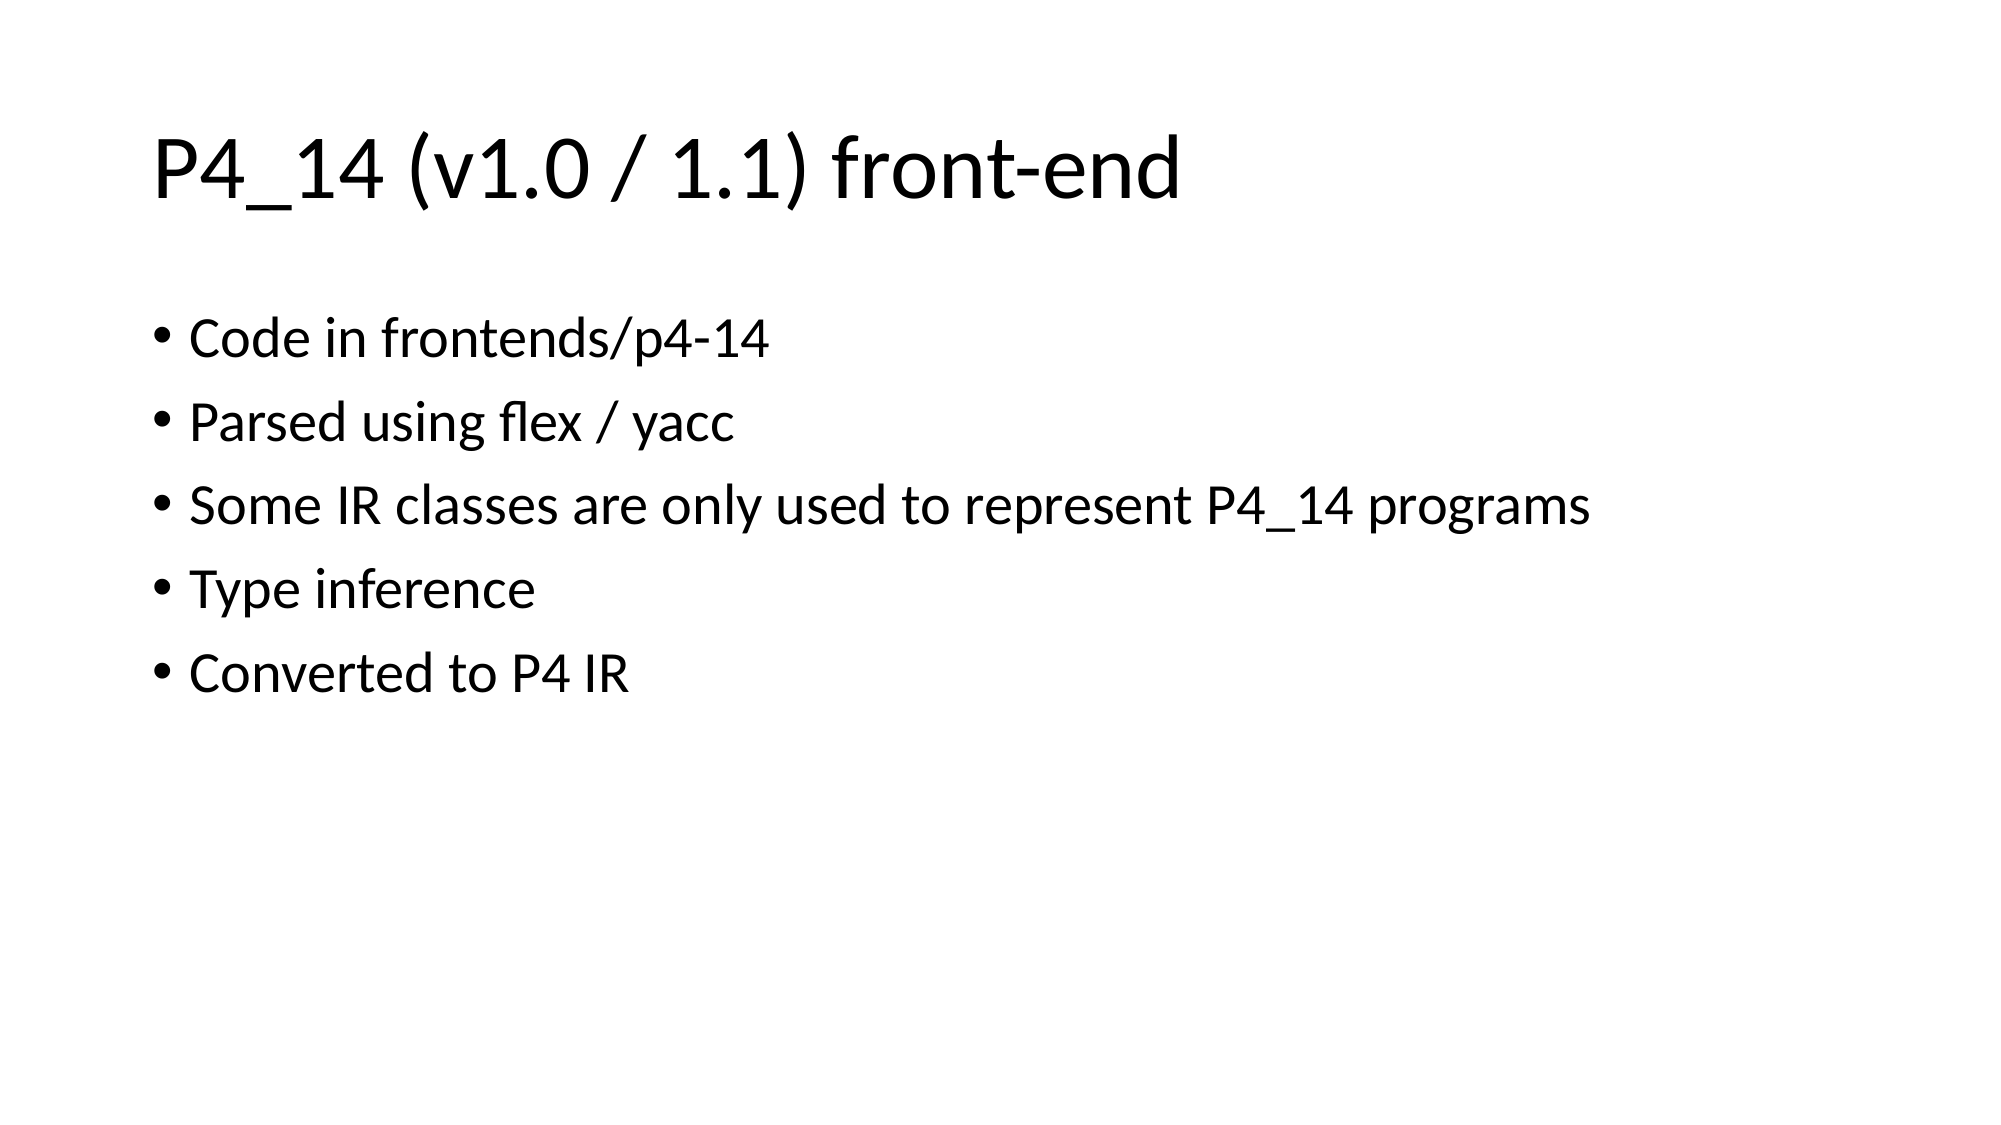

# P4_14 (v1.0 / 1.1) front-end
Code in frontends/p4-14
Parsed using flex / yacc
Some IR classes are only used to represent P4_14 programs
Type inference
Converted to P4 IR